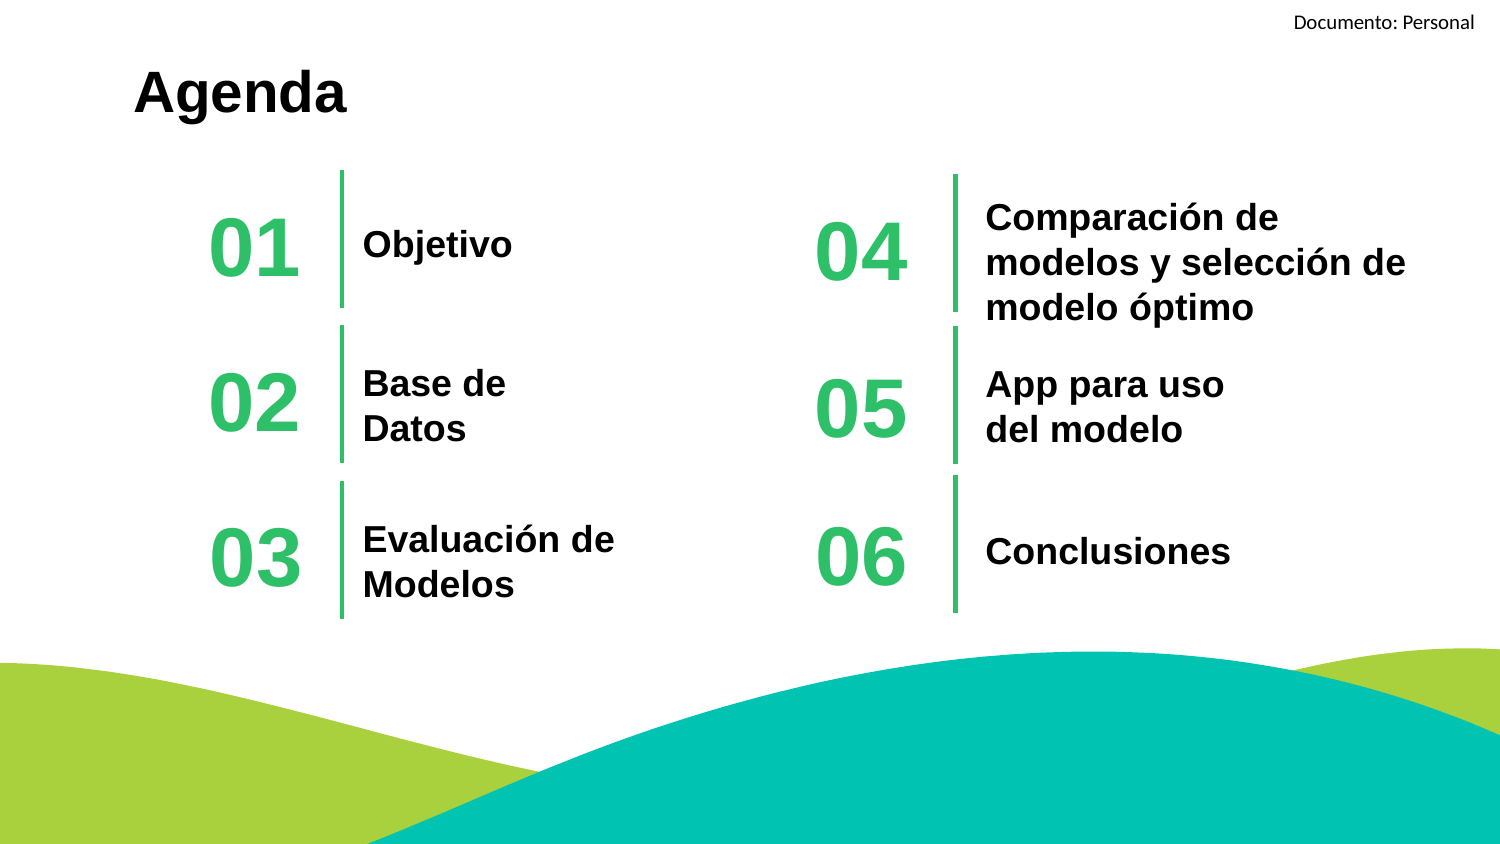

Agenda
# 01

04
Comparación de modelos y selección de modelo óptimo
Objetivo
02

05
Base de Datos
App para uso del modelo

06
03

Evaluación de Modelos
Conclusiones